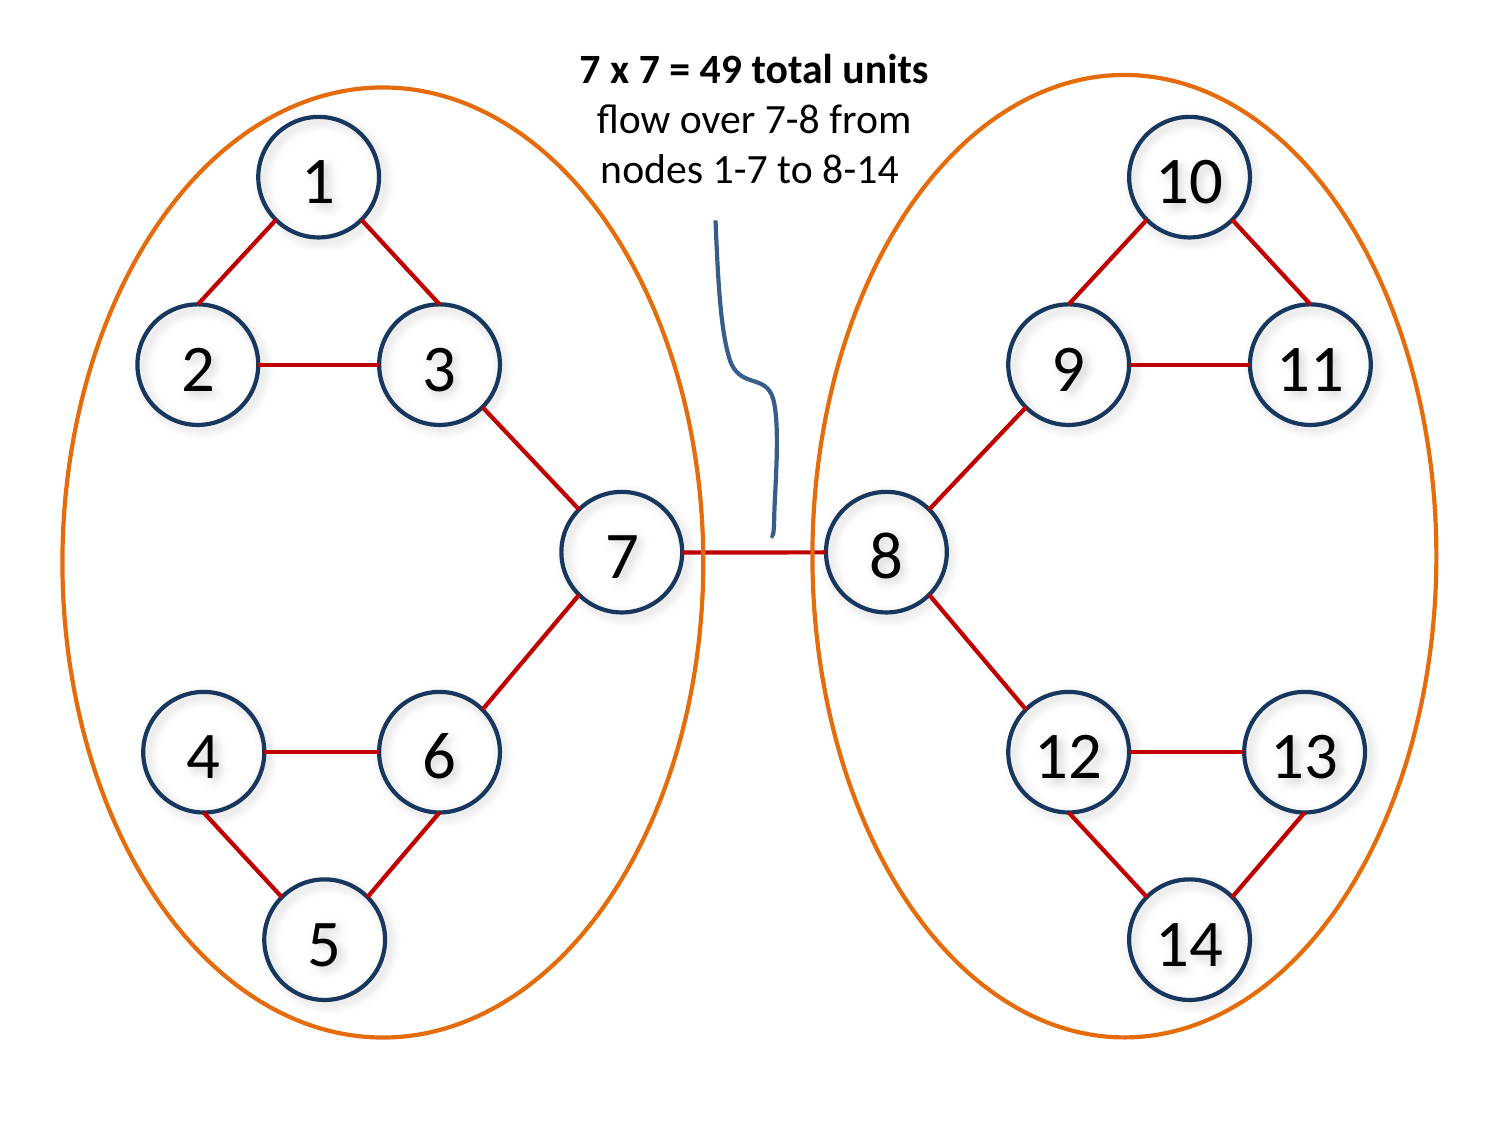

7 x 7 = 49 total units flow over 7-8 from nodes 1-7 to 8-14

1
10
2
3
9
11

7
8
4
6
12
13
5
14